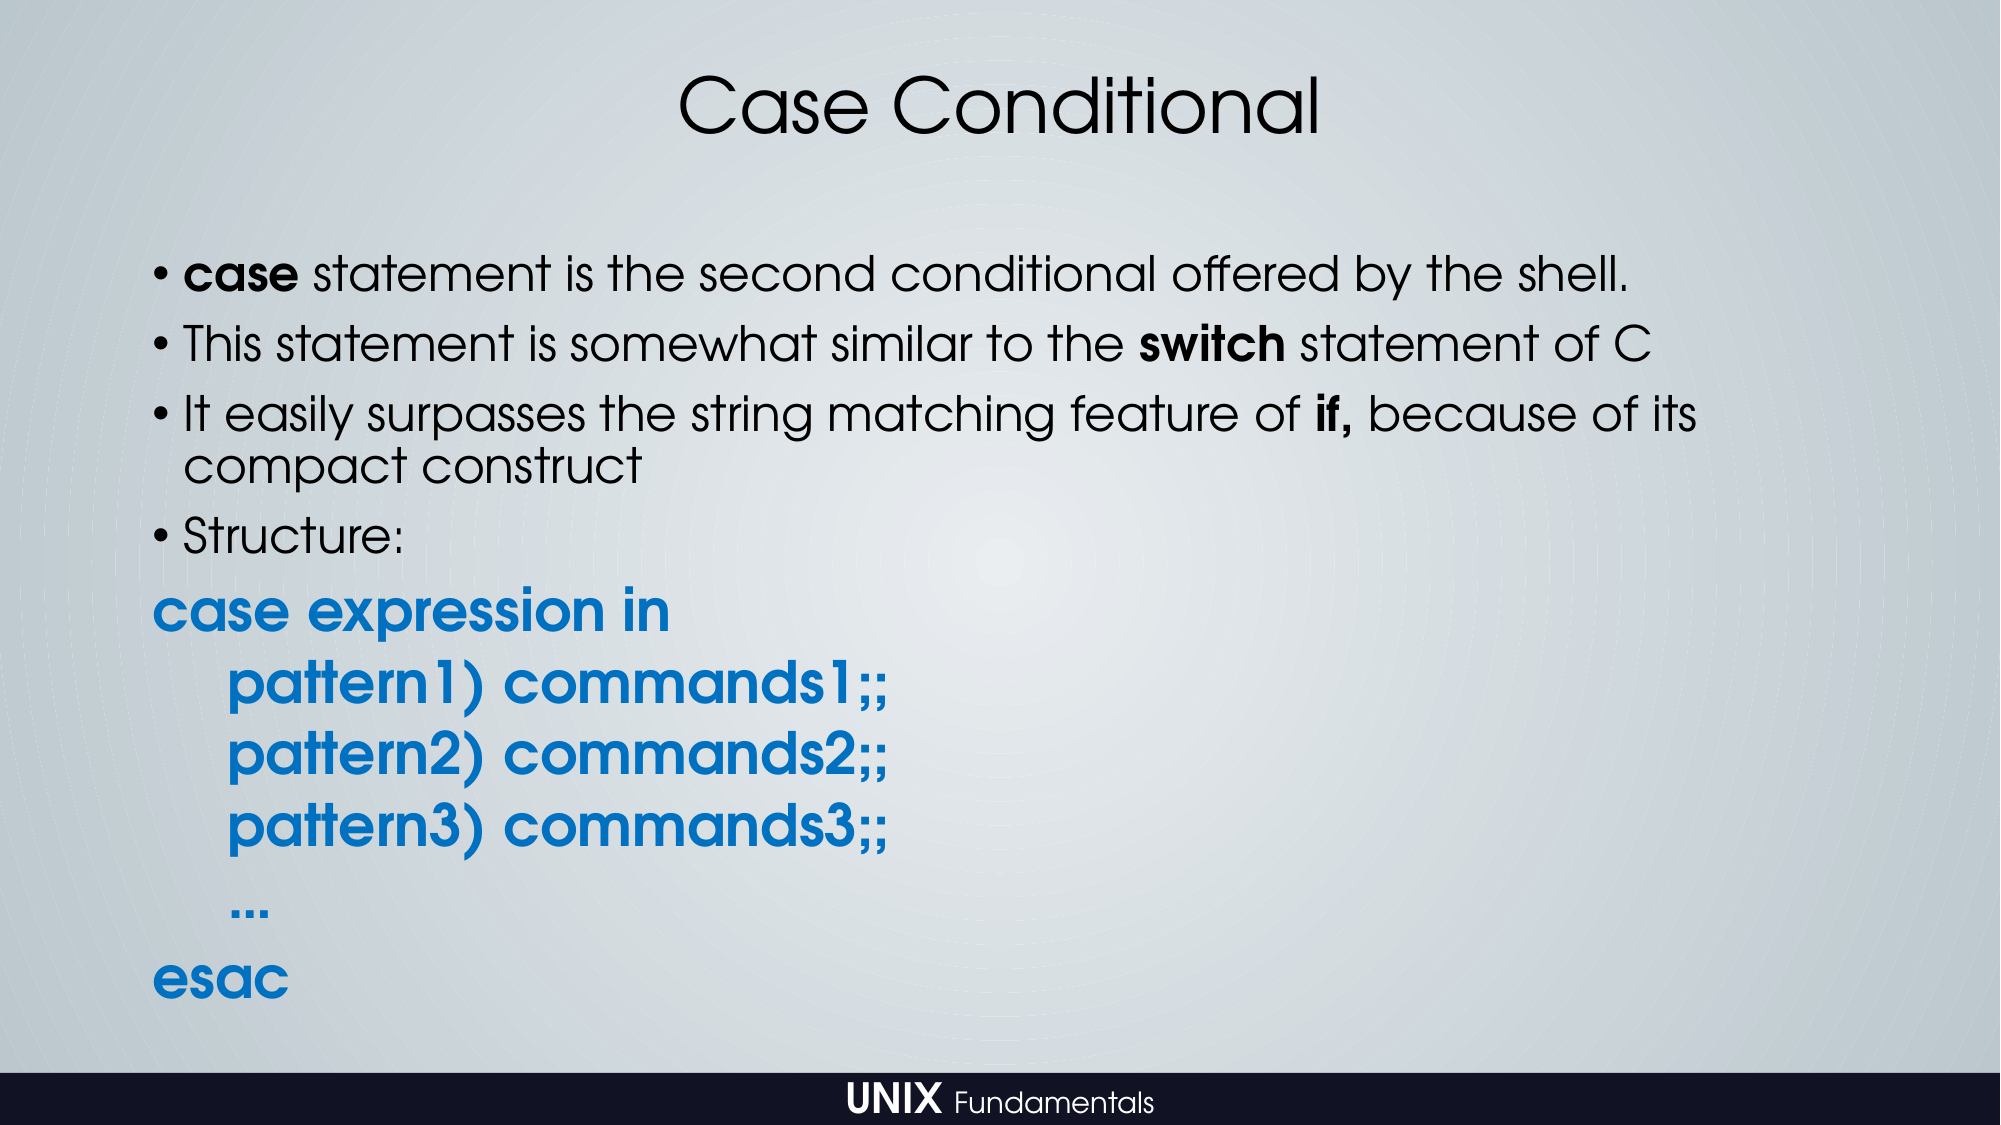

# Case Conditional
case statement is the second conditional offered by the shell.
This statement is somewhat similar to the switch statement of C
It easily surpasses the string matching feature of if, because of its compact construct
Structure:
case expression in
pattern1) commands1;;
pattern2) commands2;;
pattern3) commands3;;
…
esac